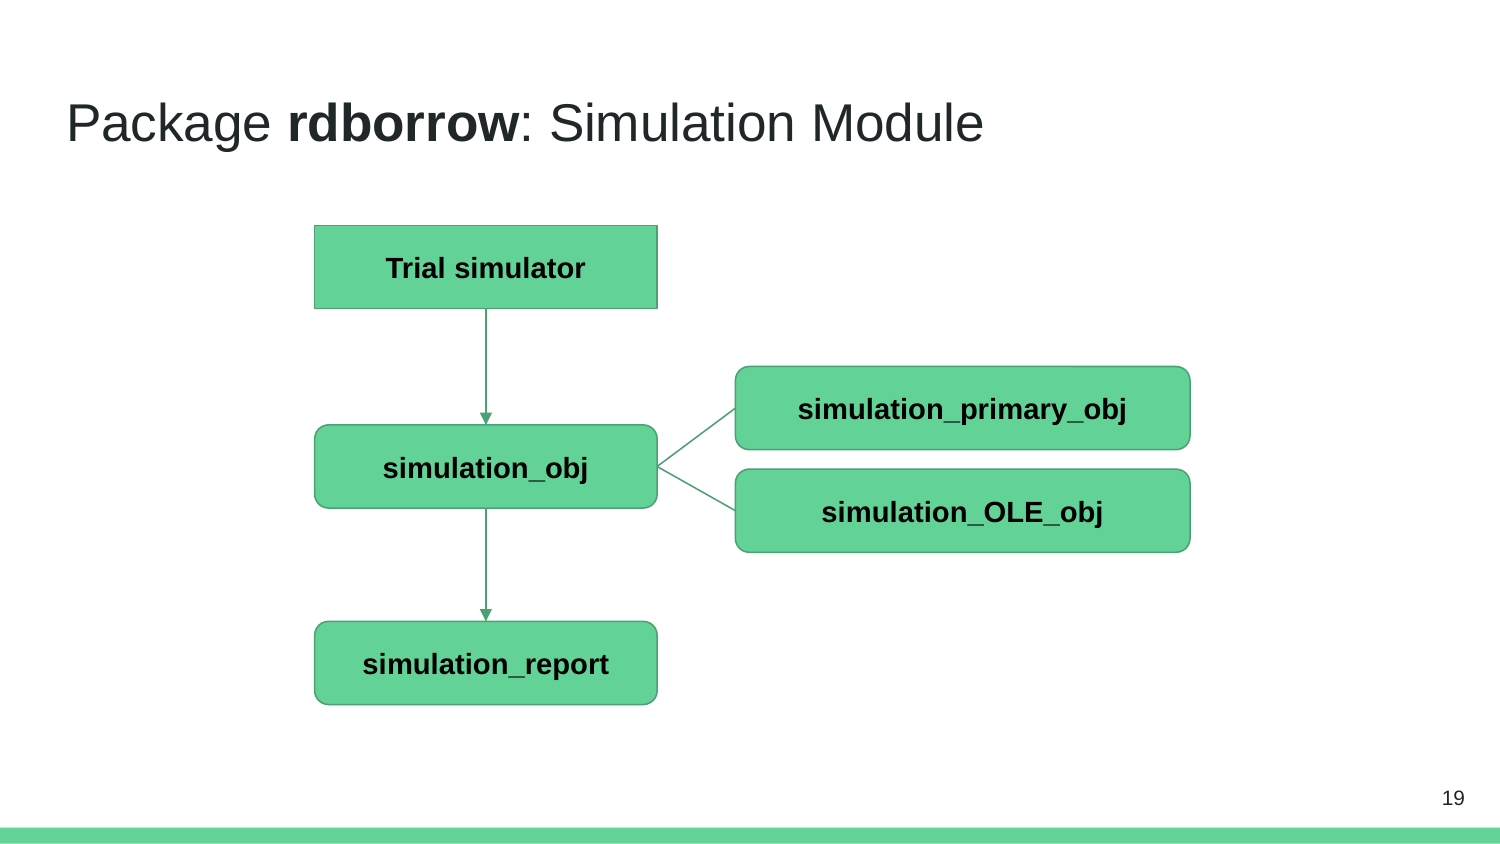

# Package rdborrow: Simulation Module
Trial simulator
simulation_primary_obj
simulation_obj
simulation_OLE_obj
simulation_report
19